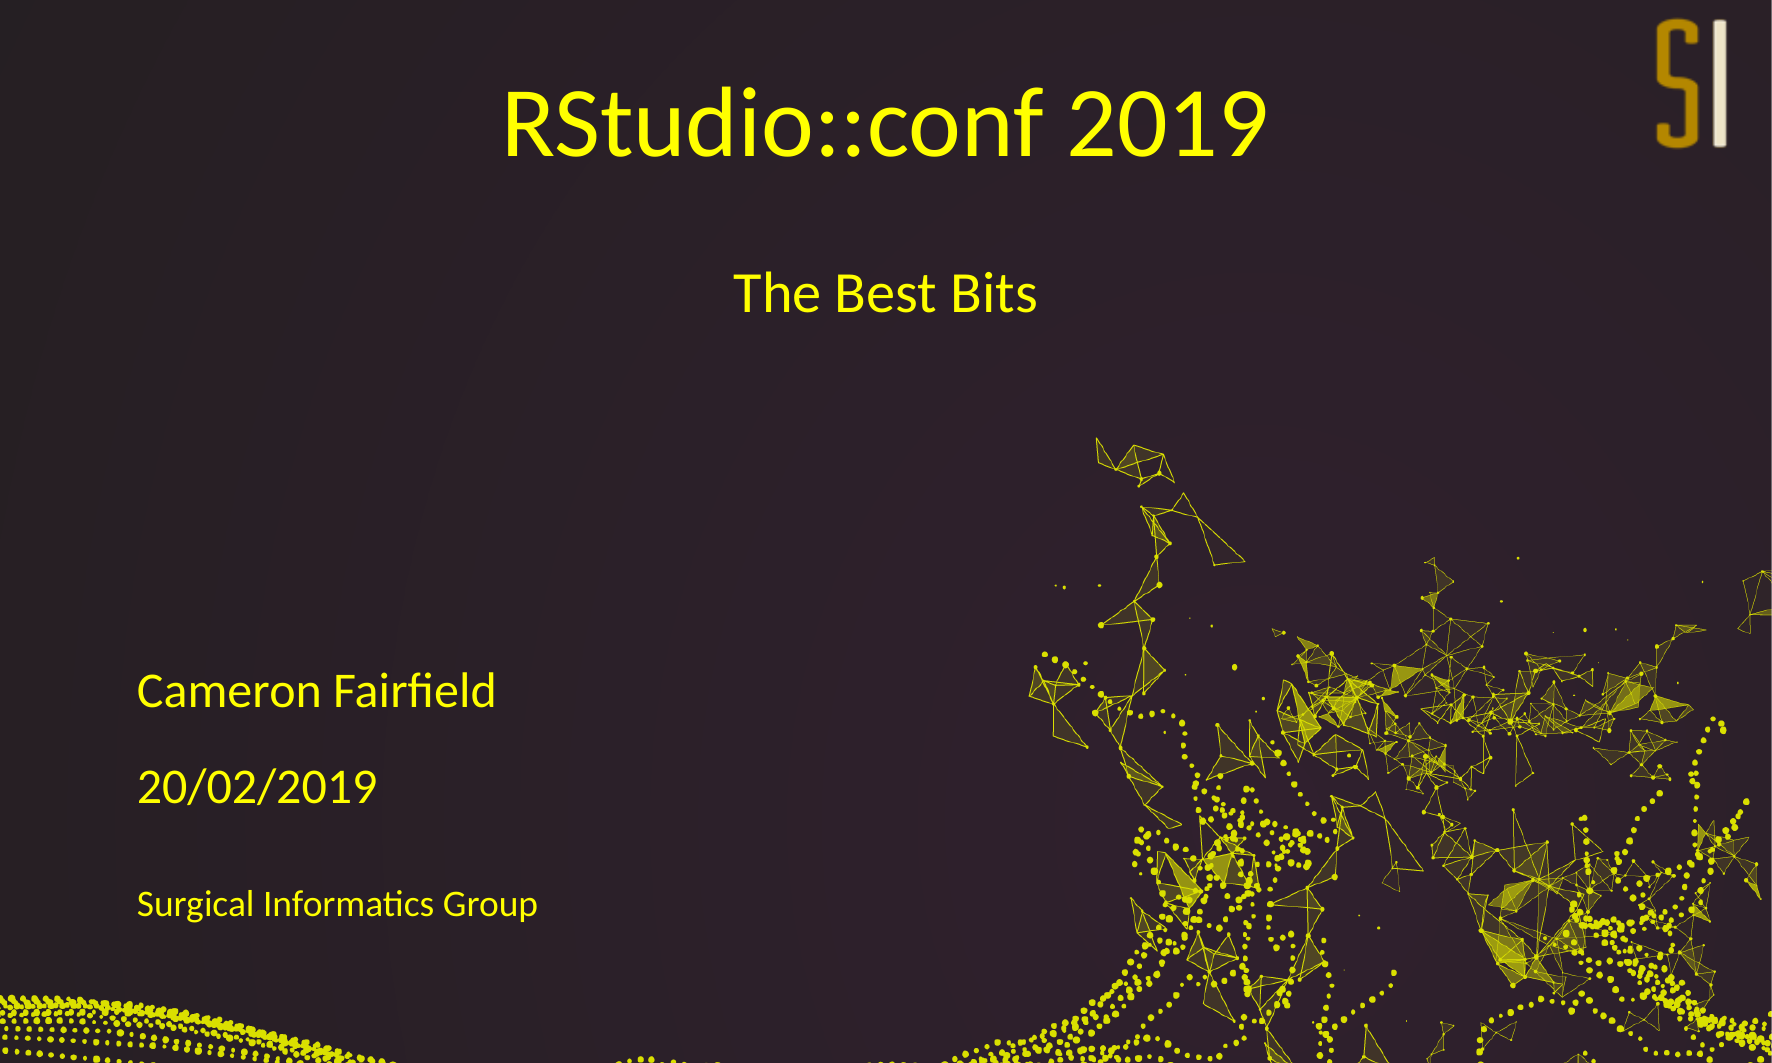

# RStudio::conf 2019
The Best Bits
Cameron Fairfield
20/02/2019
Surgical Informatics Group